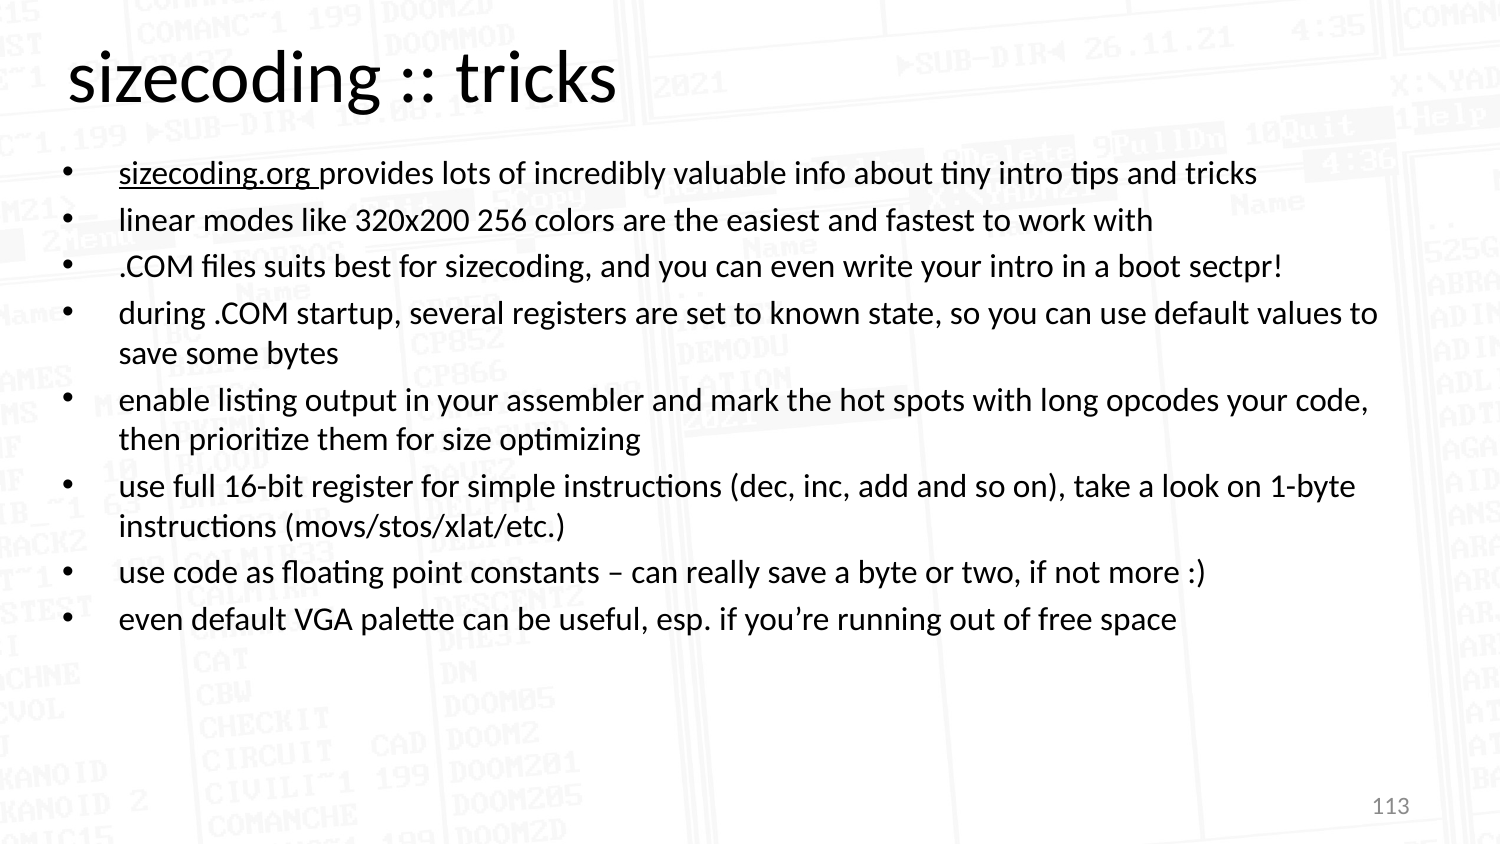

sizecoding :: tricks
sizecoding.org provides lots of incredibly valuable info about tiny intro tips and tricks
linear modes like 320x200 256 colors are the easiest and fastest to work with
.COM files suits best for sizecoding, and you can even write your intro in a boot sectpr!
during .COM startup, several registers are set to known state, so you can use default values to save some bytes
enable listing output in your assembler and mark the hot spots with long opcodes your code, then prioritize them for size optimizing
use full 16-bit register for simple instructions (dec, inc, add and so on), take a look on 1-byte instructions (movs/stos/xlat/etc.)
use code as floating point constants – can really save a byte or two, if not more :)
even default VGA palette can be useful, esp. if you’re running out of free space

113